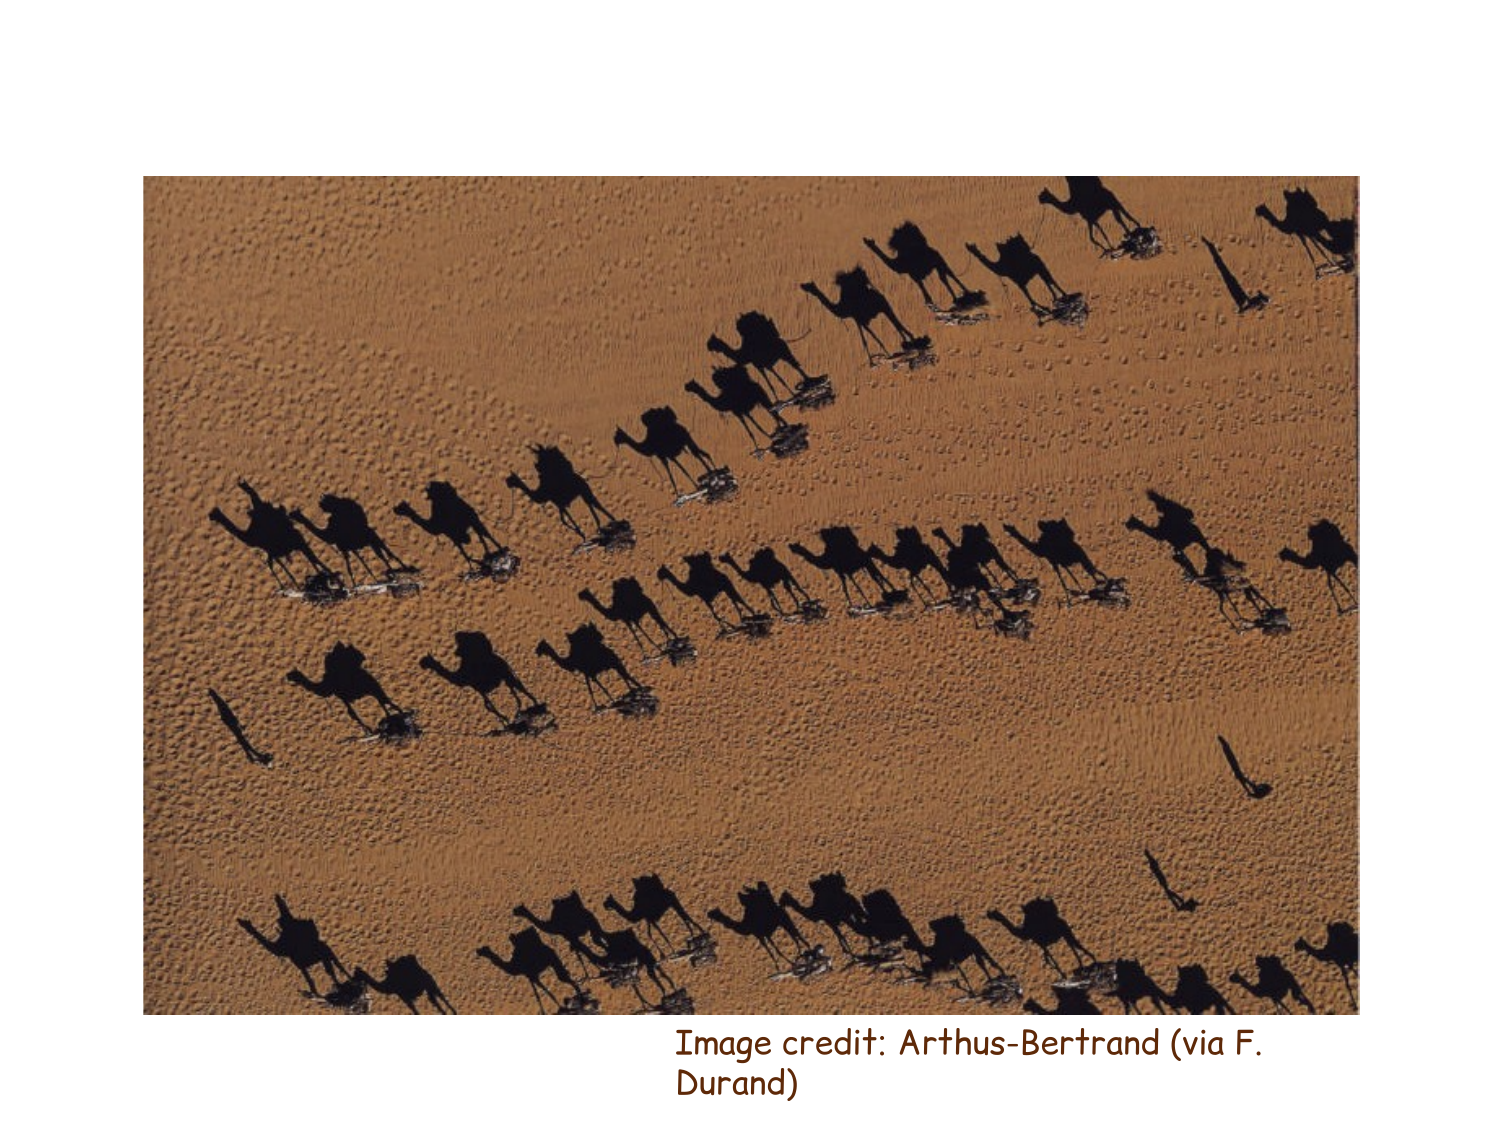

Grouping cues: “Common fate”
Image credit: Arthus-Bertrand (via F. Durand)